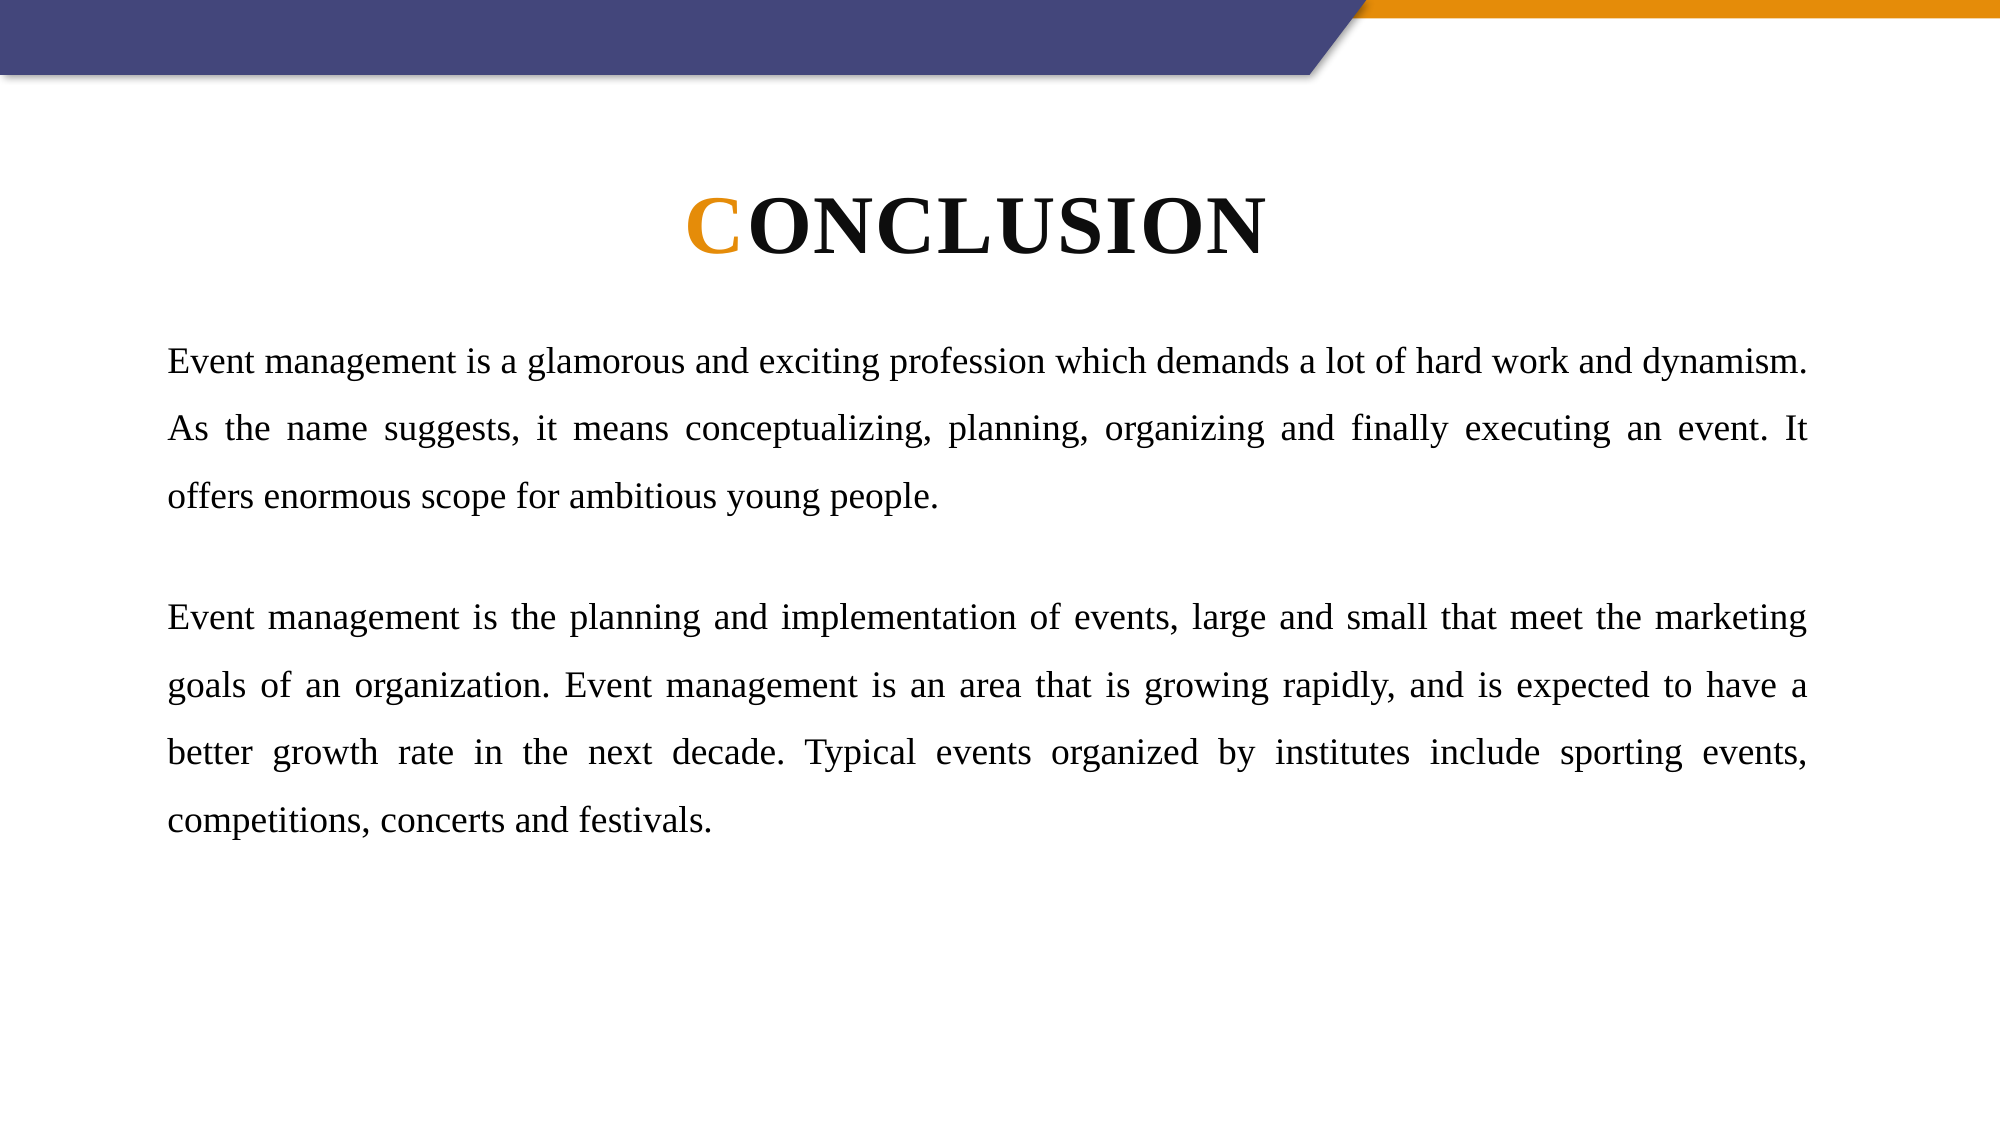

# conclusion
Event management is a glamorous and exciting profession which demands a lot of hard work and dynamism. As the name suggests, it means conceptualizing, planning, organizing and finally executing an event. It offers enormous scope for ambitious young people.

Event management is the planning and implementation of events, large and small that meet the marketing goals of an organization. Event management is an area that is growing rapidly, and is expected to have a better growth rate in the next decade. Typical events organized by institutes include sporting events, competitions, concerts and festivals.